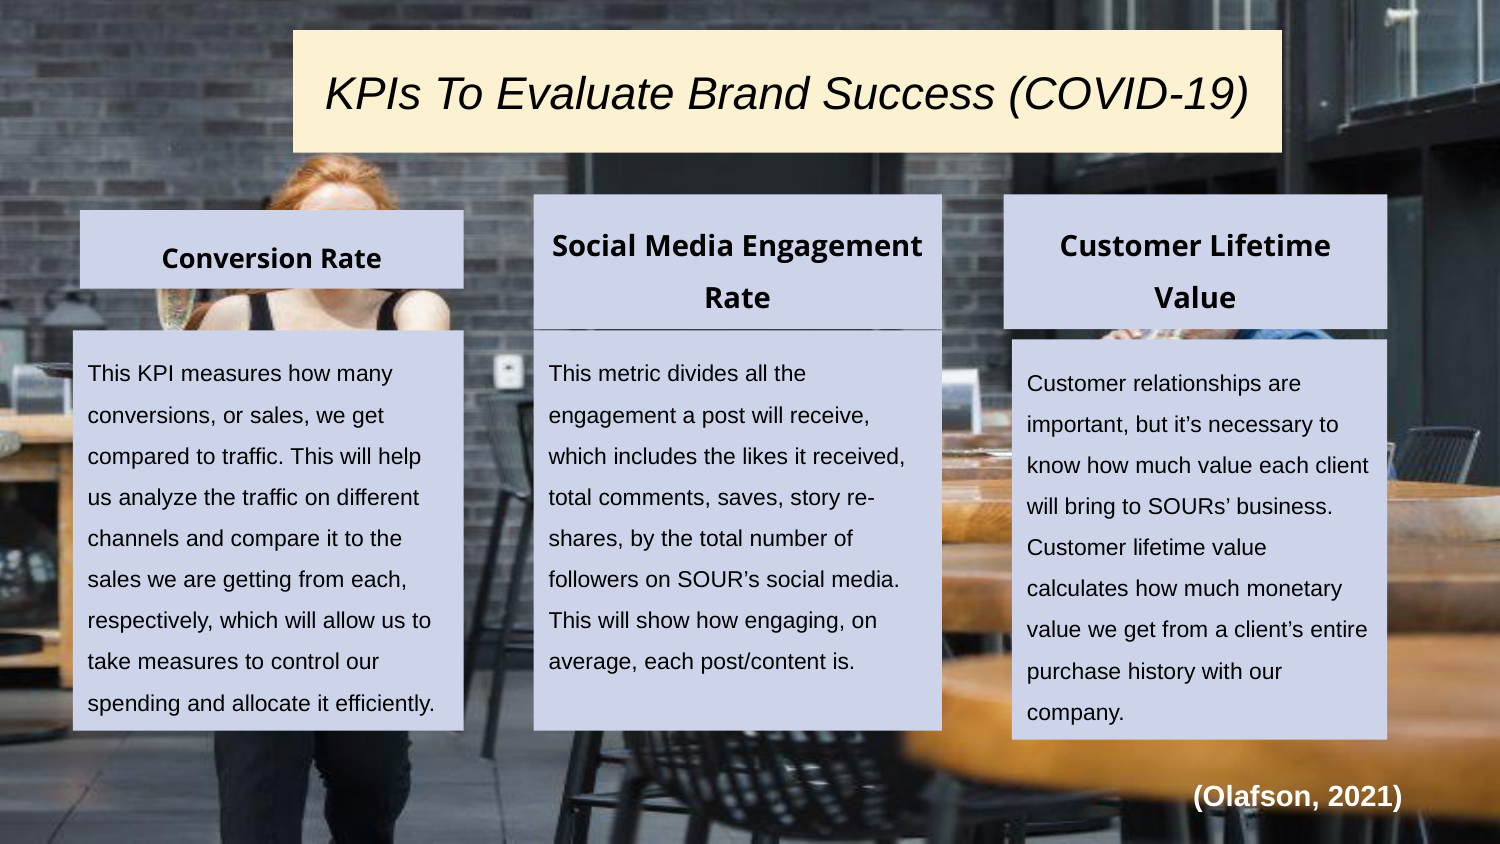

KPIs To Evaluate Brand Success (COVID-19)
Social Media Engagement Rate
Customer Lifetime Value
Conversion Rate
This KPI measures how many conversions, or sales, we get compared to traffic. This will help us analyze the traffic on different channels and compare it to the sales we are getting from each, respectively, which will allow us to take measures to control our spending and allocate it efficiently.
This metric divides all the engagement a post will receive, which includes the likes it received, total comments, saves, story re-shares, by the total number of followers on SOUR’s social media. This will show how engaging, on average, each post/content is.

Customer relationships are important, but it’s necessary to know how much value each client will bring to SOURs’ business. Customer lifetime value calculates how much monetary value we get from a client’s entire purchase history with our company.
(Olafson, 2021)